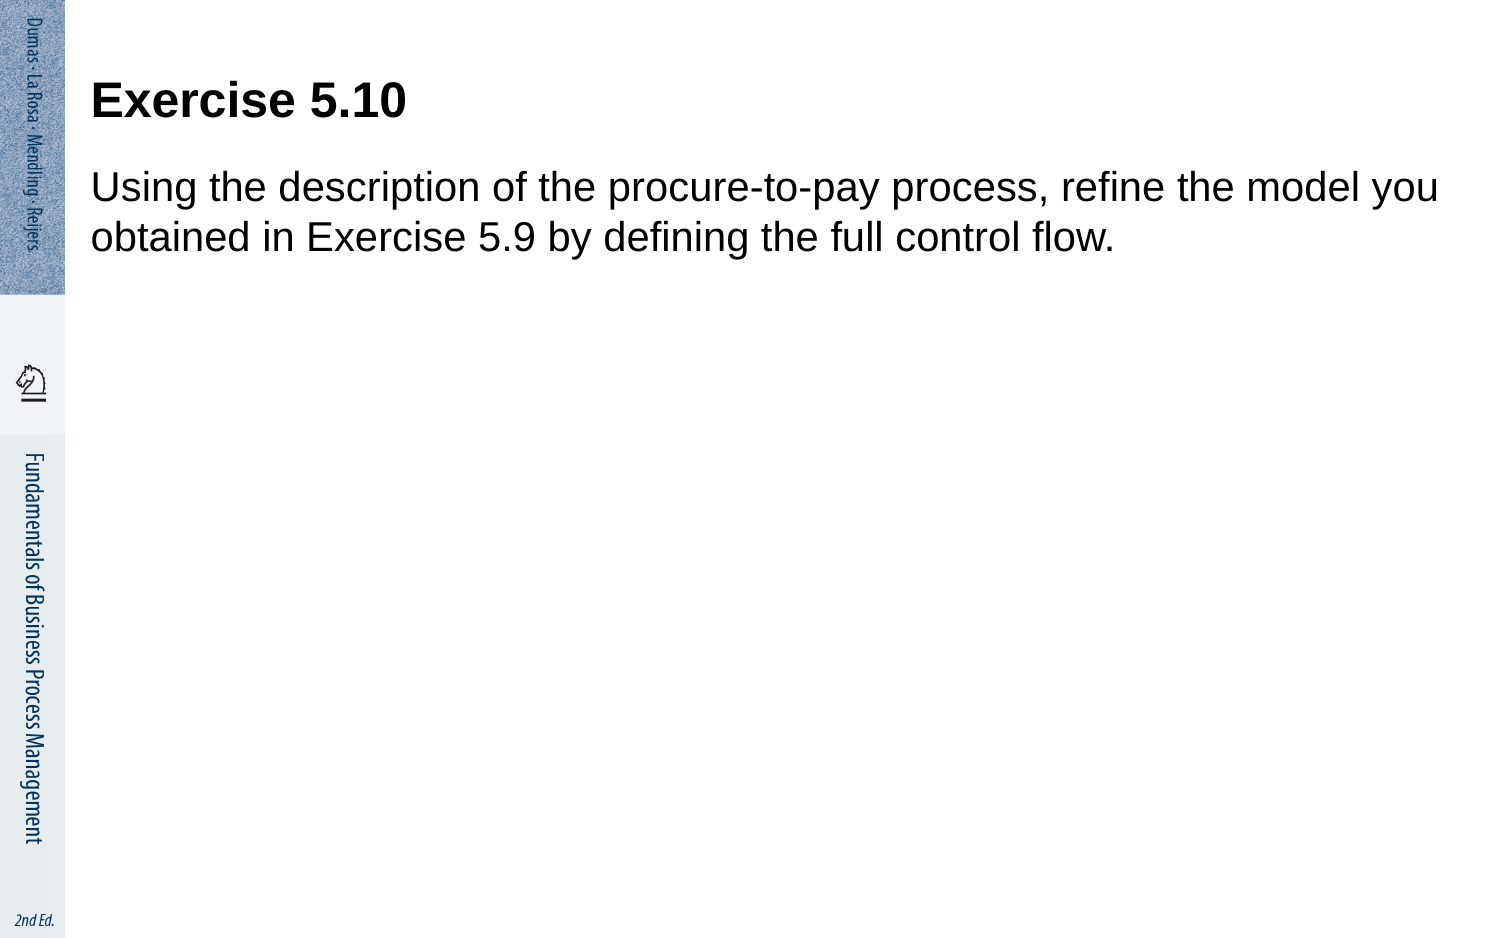

# Exercise 5.10

Using the description of the procure-to-pay process, refine the model you obtained in Exercise 5.9 by defining the full control flow.